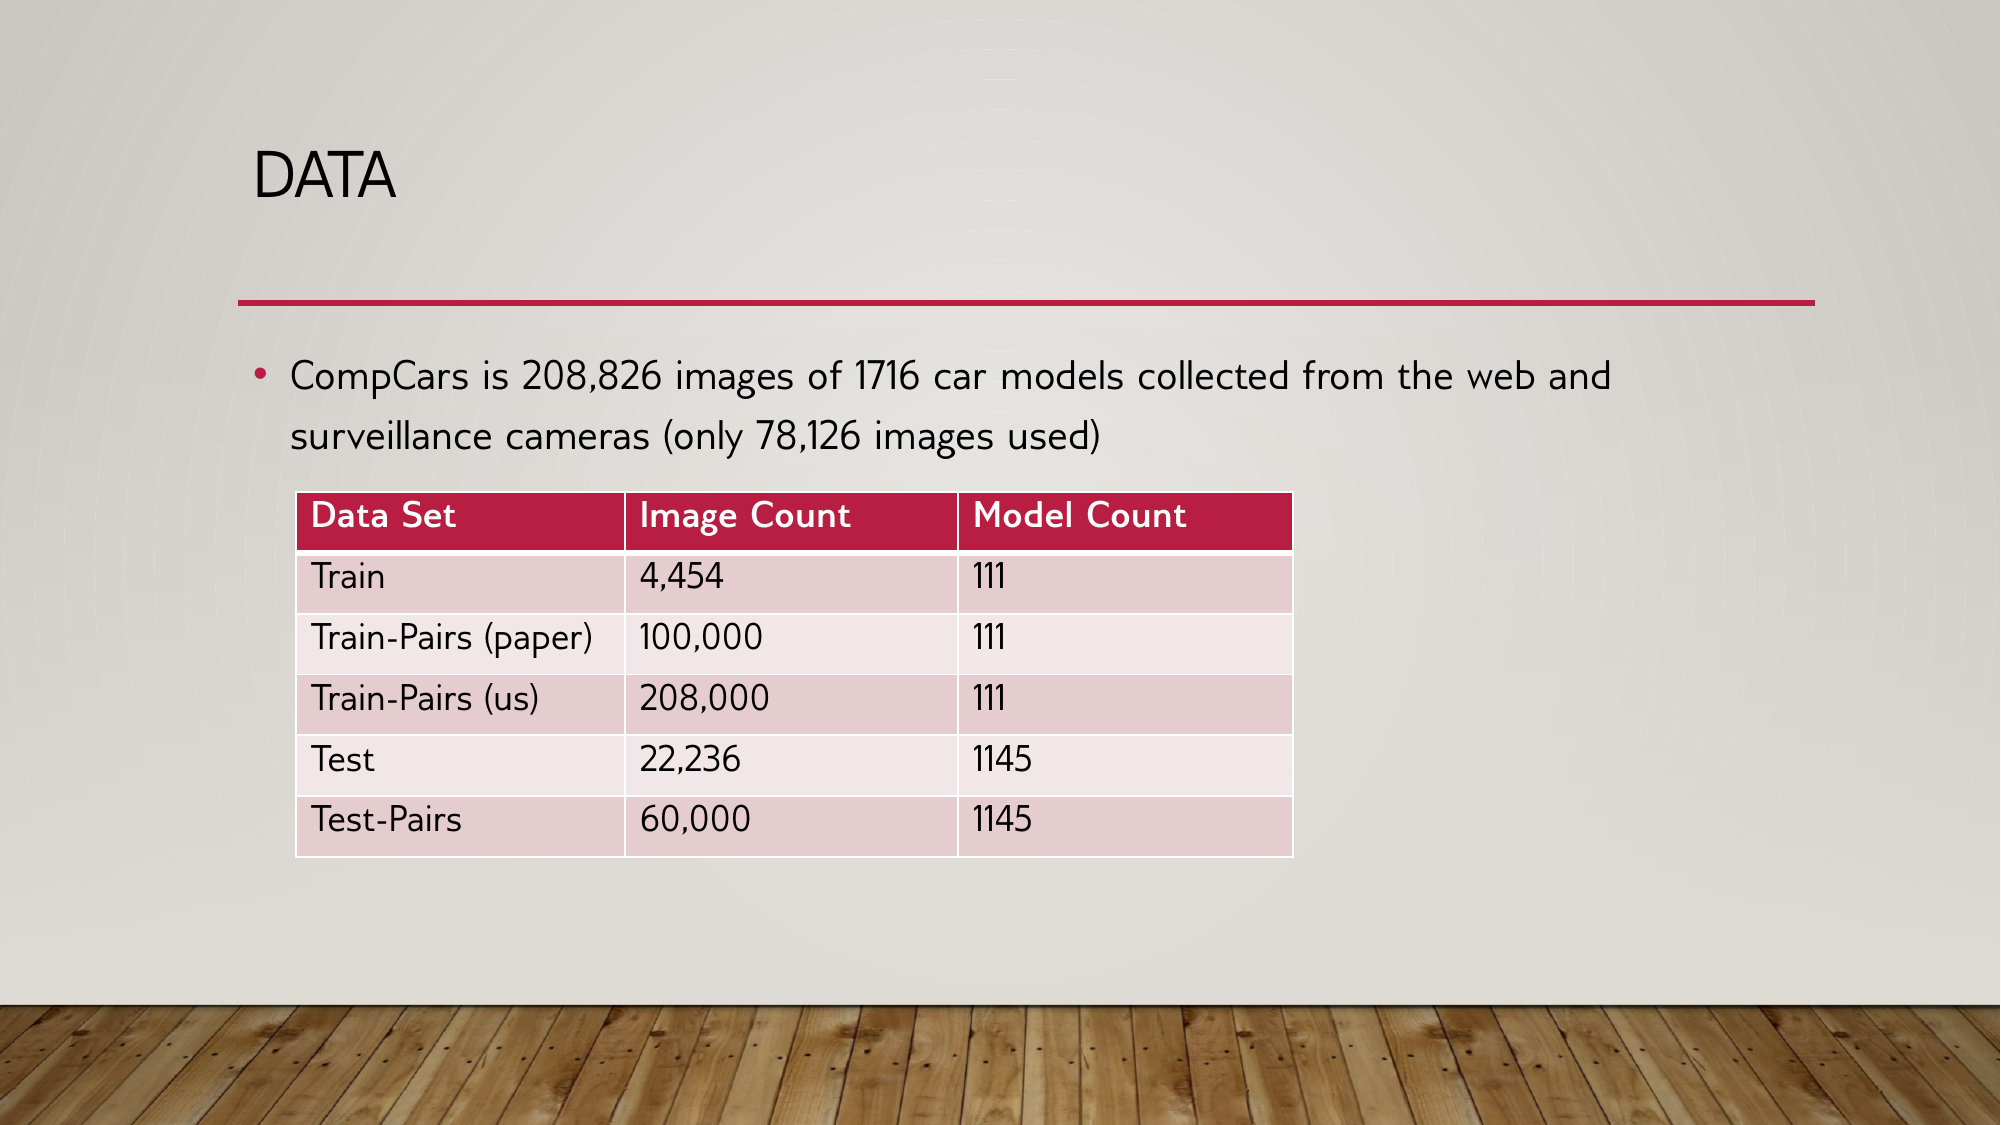

# Data
CompCars is 208,826 images of 1716 car models collected from the web and surveillance cameras (only 78,126 images used)
| Data Set | Image Count | Model Count |
| --- | --- | --- |
| Train | 4,454 | 111 |
| Train-Pairs (paper) | 100,000 | 111 |
| Train-Pairs (us) | 208,000 | 111 |
| Test | 22,236 | 1145 |
| Test-Pairs | 60,000 | 1145 |